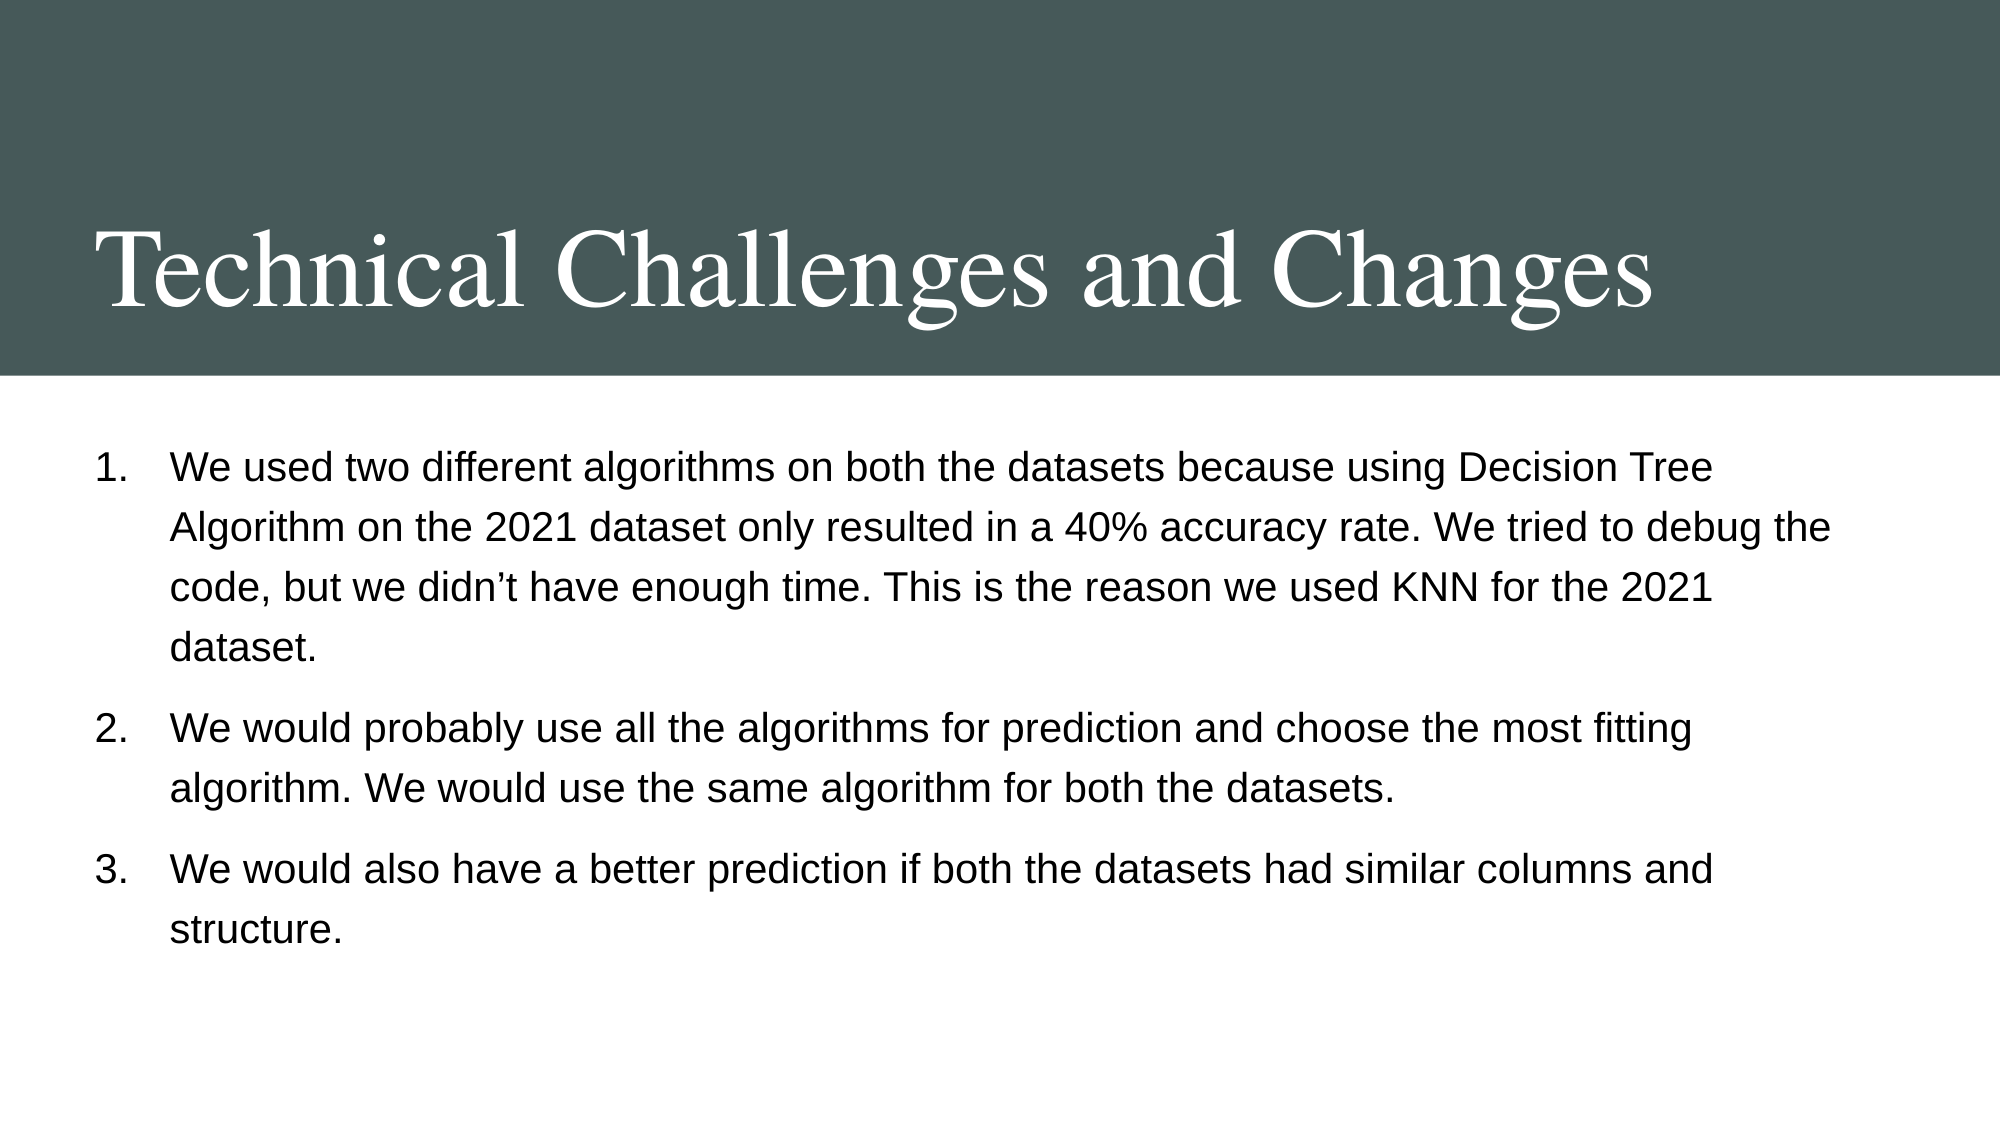

# Technical Challenges and Changes
We used two different algorithms on both the datasets because using Decision Tree Algorithm on the 2021 dataset only resulted in a 40% accuracy rate. We tried to debug the code, but we didn’t have enough time. This is the reason we used KNN for the 2021 dataset.
We would probably use all the algorithms for prediction and choose the most fitting algorithm. We would use the same algorithm for both the datasets.
We would also have a better prediction if both the datasets had similar columns and structure.